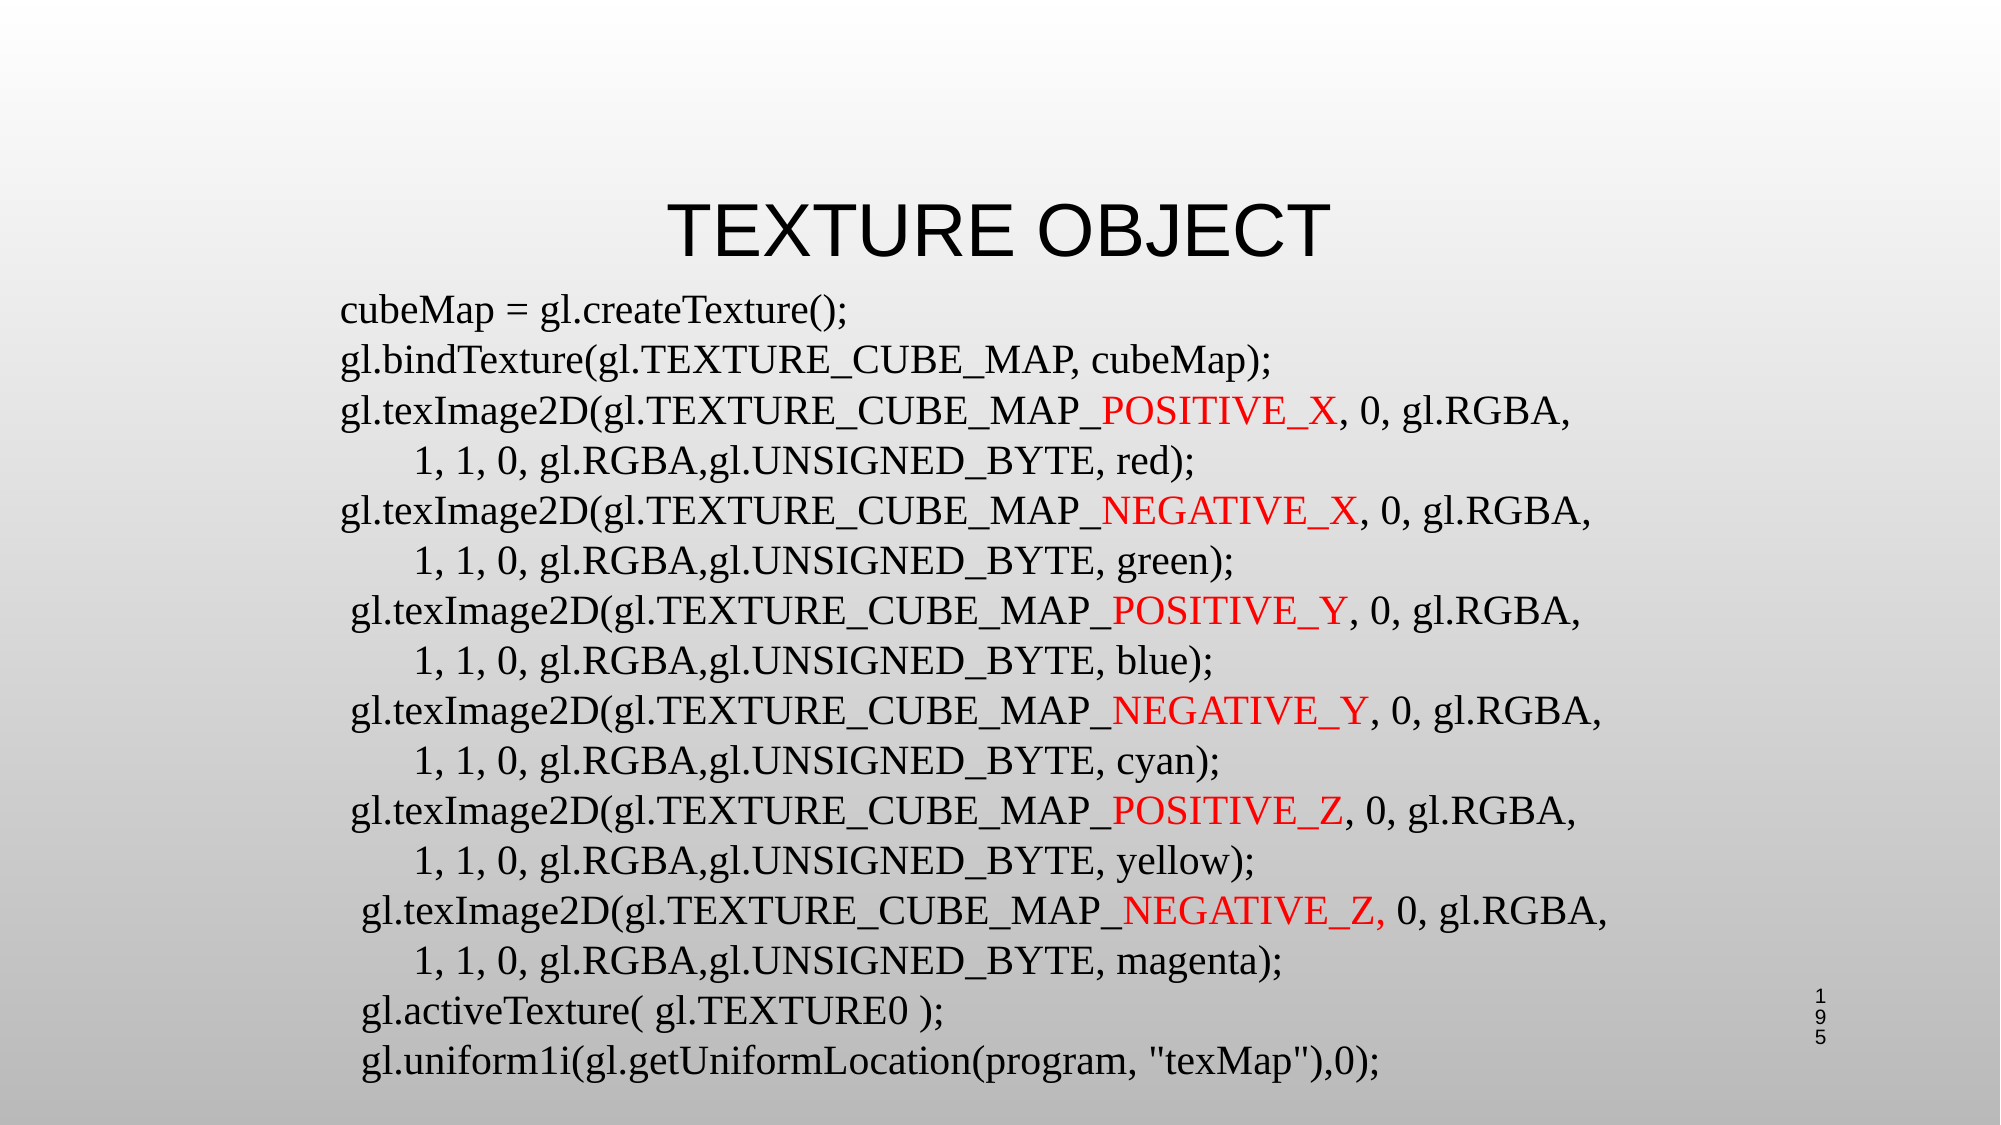

# Texture Object
cubeMap = gl.createTexture();
gl.bindTexture(gl.TEXTURE_CUBE_MAP, cubeMap);
gl.texImage2D(gl.TEXTURE_CUBE_MAP_POSITIVE_X, 0, gl.RGBA,
       1, 1, 0, gl.RGBA,gl.UNSIGNED_BYTE, red);
gl.texImage2D(gl.TEXTURE_CUBE_MAP_NEGATIVE_X, 0, gl.RGBA,
       1, 1, 0, gl.RGBA,gl.UNSIGNED_BYTE, green);
 gl.texImage2D(gl.TEXTURE_CUBE_MAP_POSITIVE_Y, 0, gl.RGBA,
       1, 1, 0, gl.RGBA,gl.UNSIGNED_BYTE, blue);
 gl.texImage2D(gl.TEXTURE_CUBE_MAP_NEGATIVE_Y, 0, gl.RGBA,
       1, 1, 0, gl.RGBA,gl.UNSIGNED_BYTE, cyan);
 gl.texImage2D(gl.TEXTURE_CUBE_MAP_POSITIVE_Z, 0, gl.RGBA,
       1, 1, 0, gl.RGBA,gl.UNSIGNED_BYTE, yellow);
  gl.texImage2D(gl.TEXTURE_CUBE_MAP_NEGATIVE_Z, 0, gl.RGBA,
       1, 1, 0, gl.RGBA,gl.UNSIGNED_BYTE, magenta);
  gl.activeTexture( gl.TEXTURE0 );
  gl.uniform1i(gl.getUniformLocation(program, "texMap"),0);
195